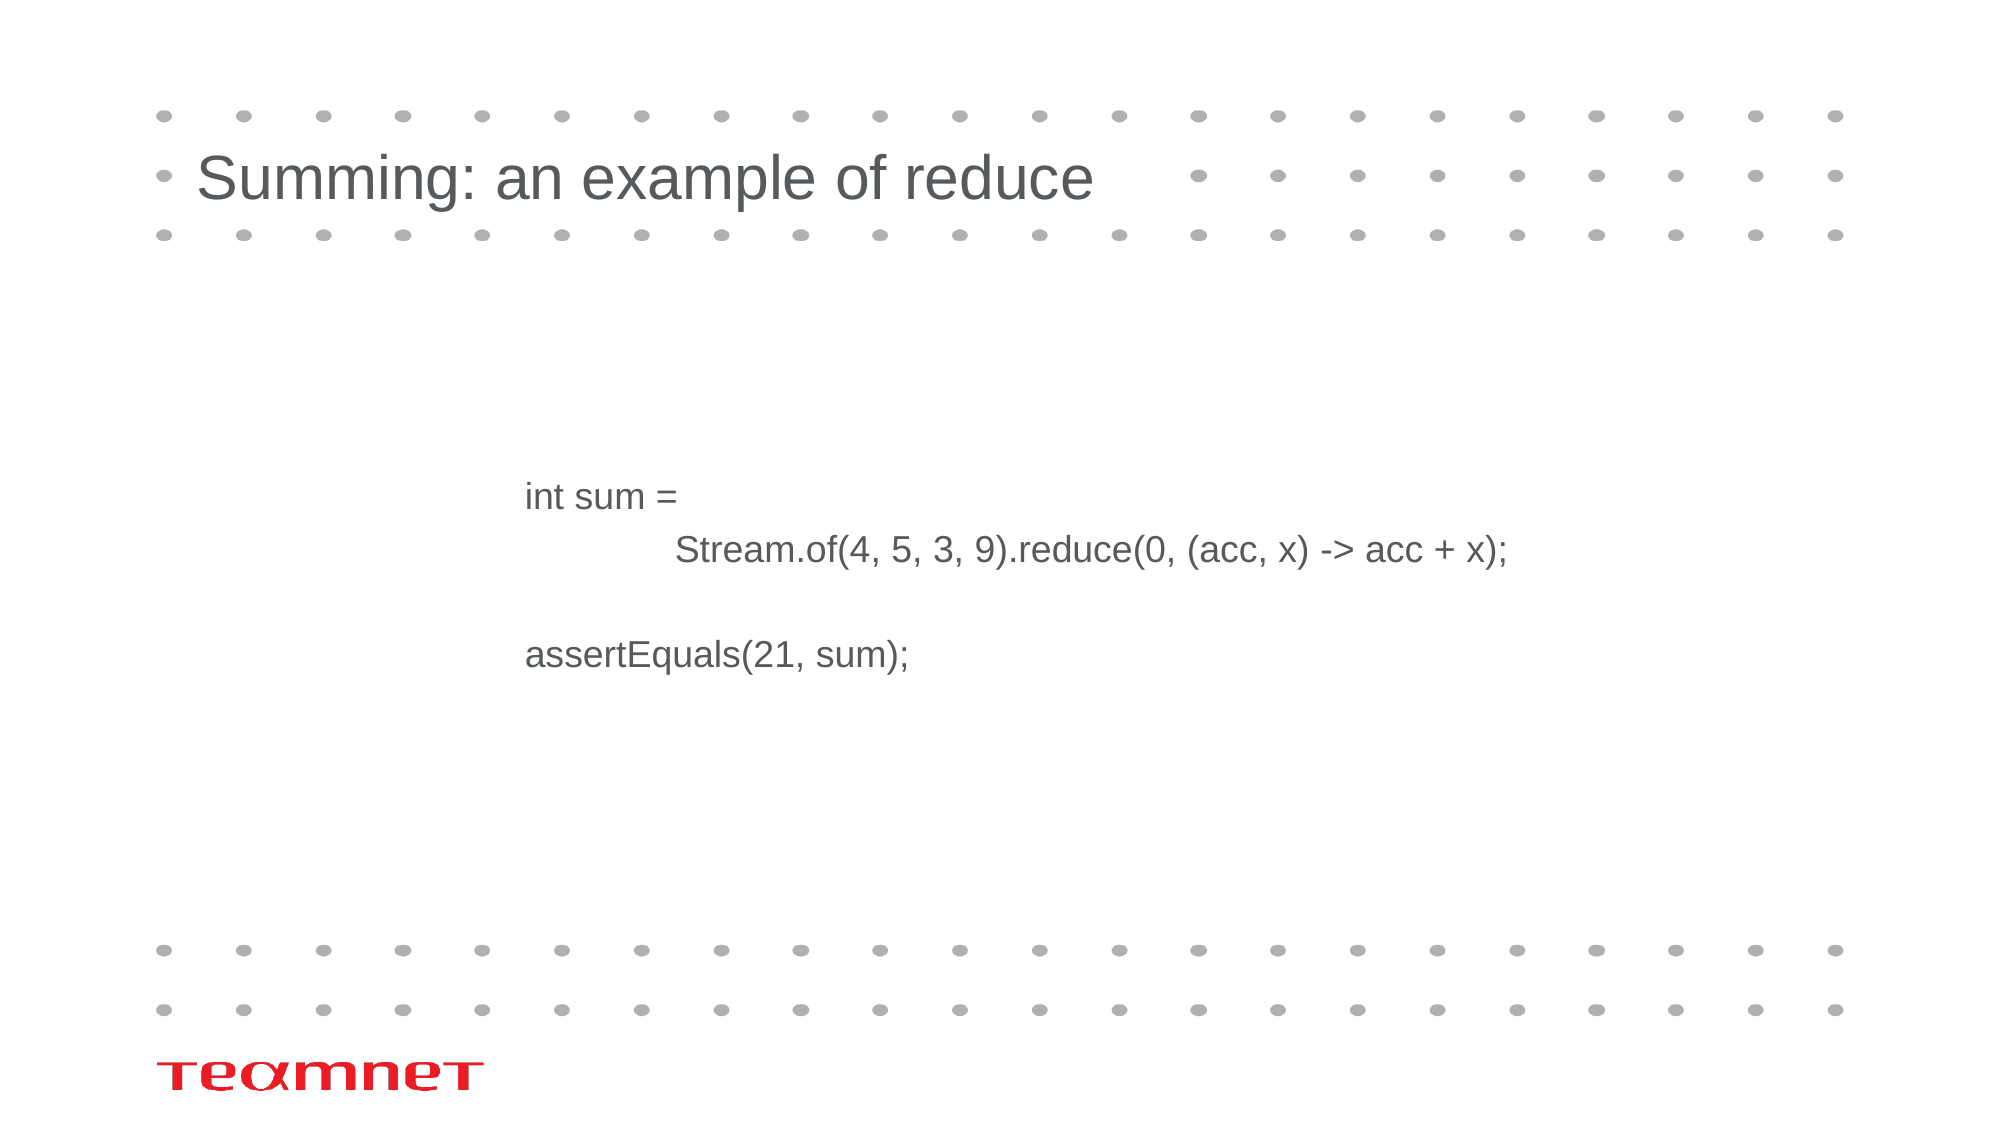

# Summing: an example of reduce
int sum =
	Stream.of(4, 5, 3, 9).reduce(0, (acc, x) -> acc + x);

assertEquals(21, sum);